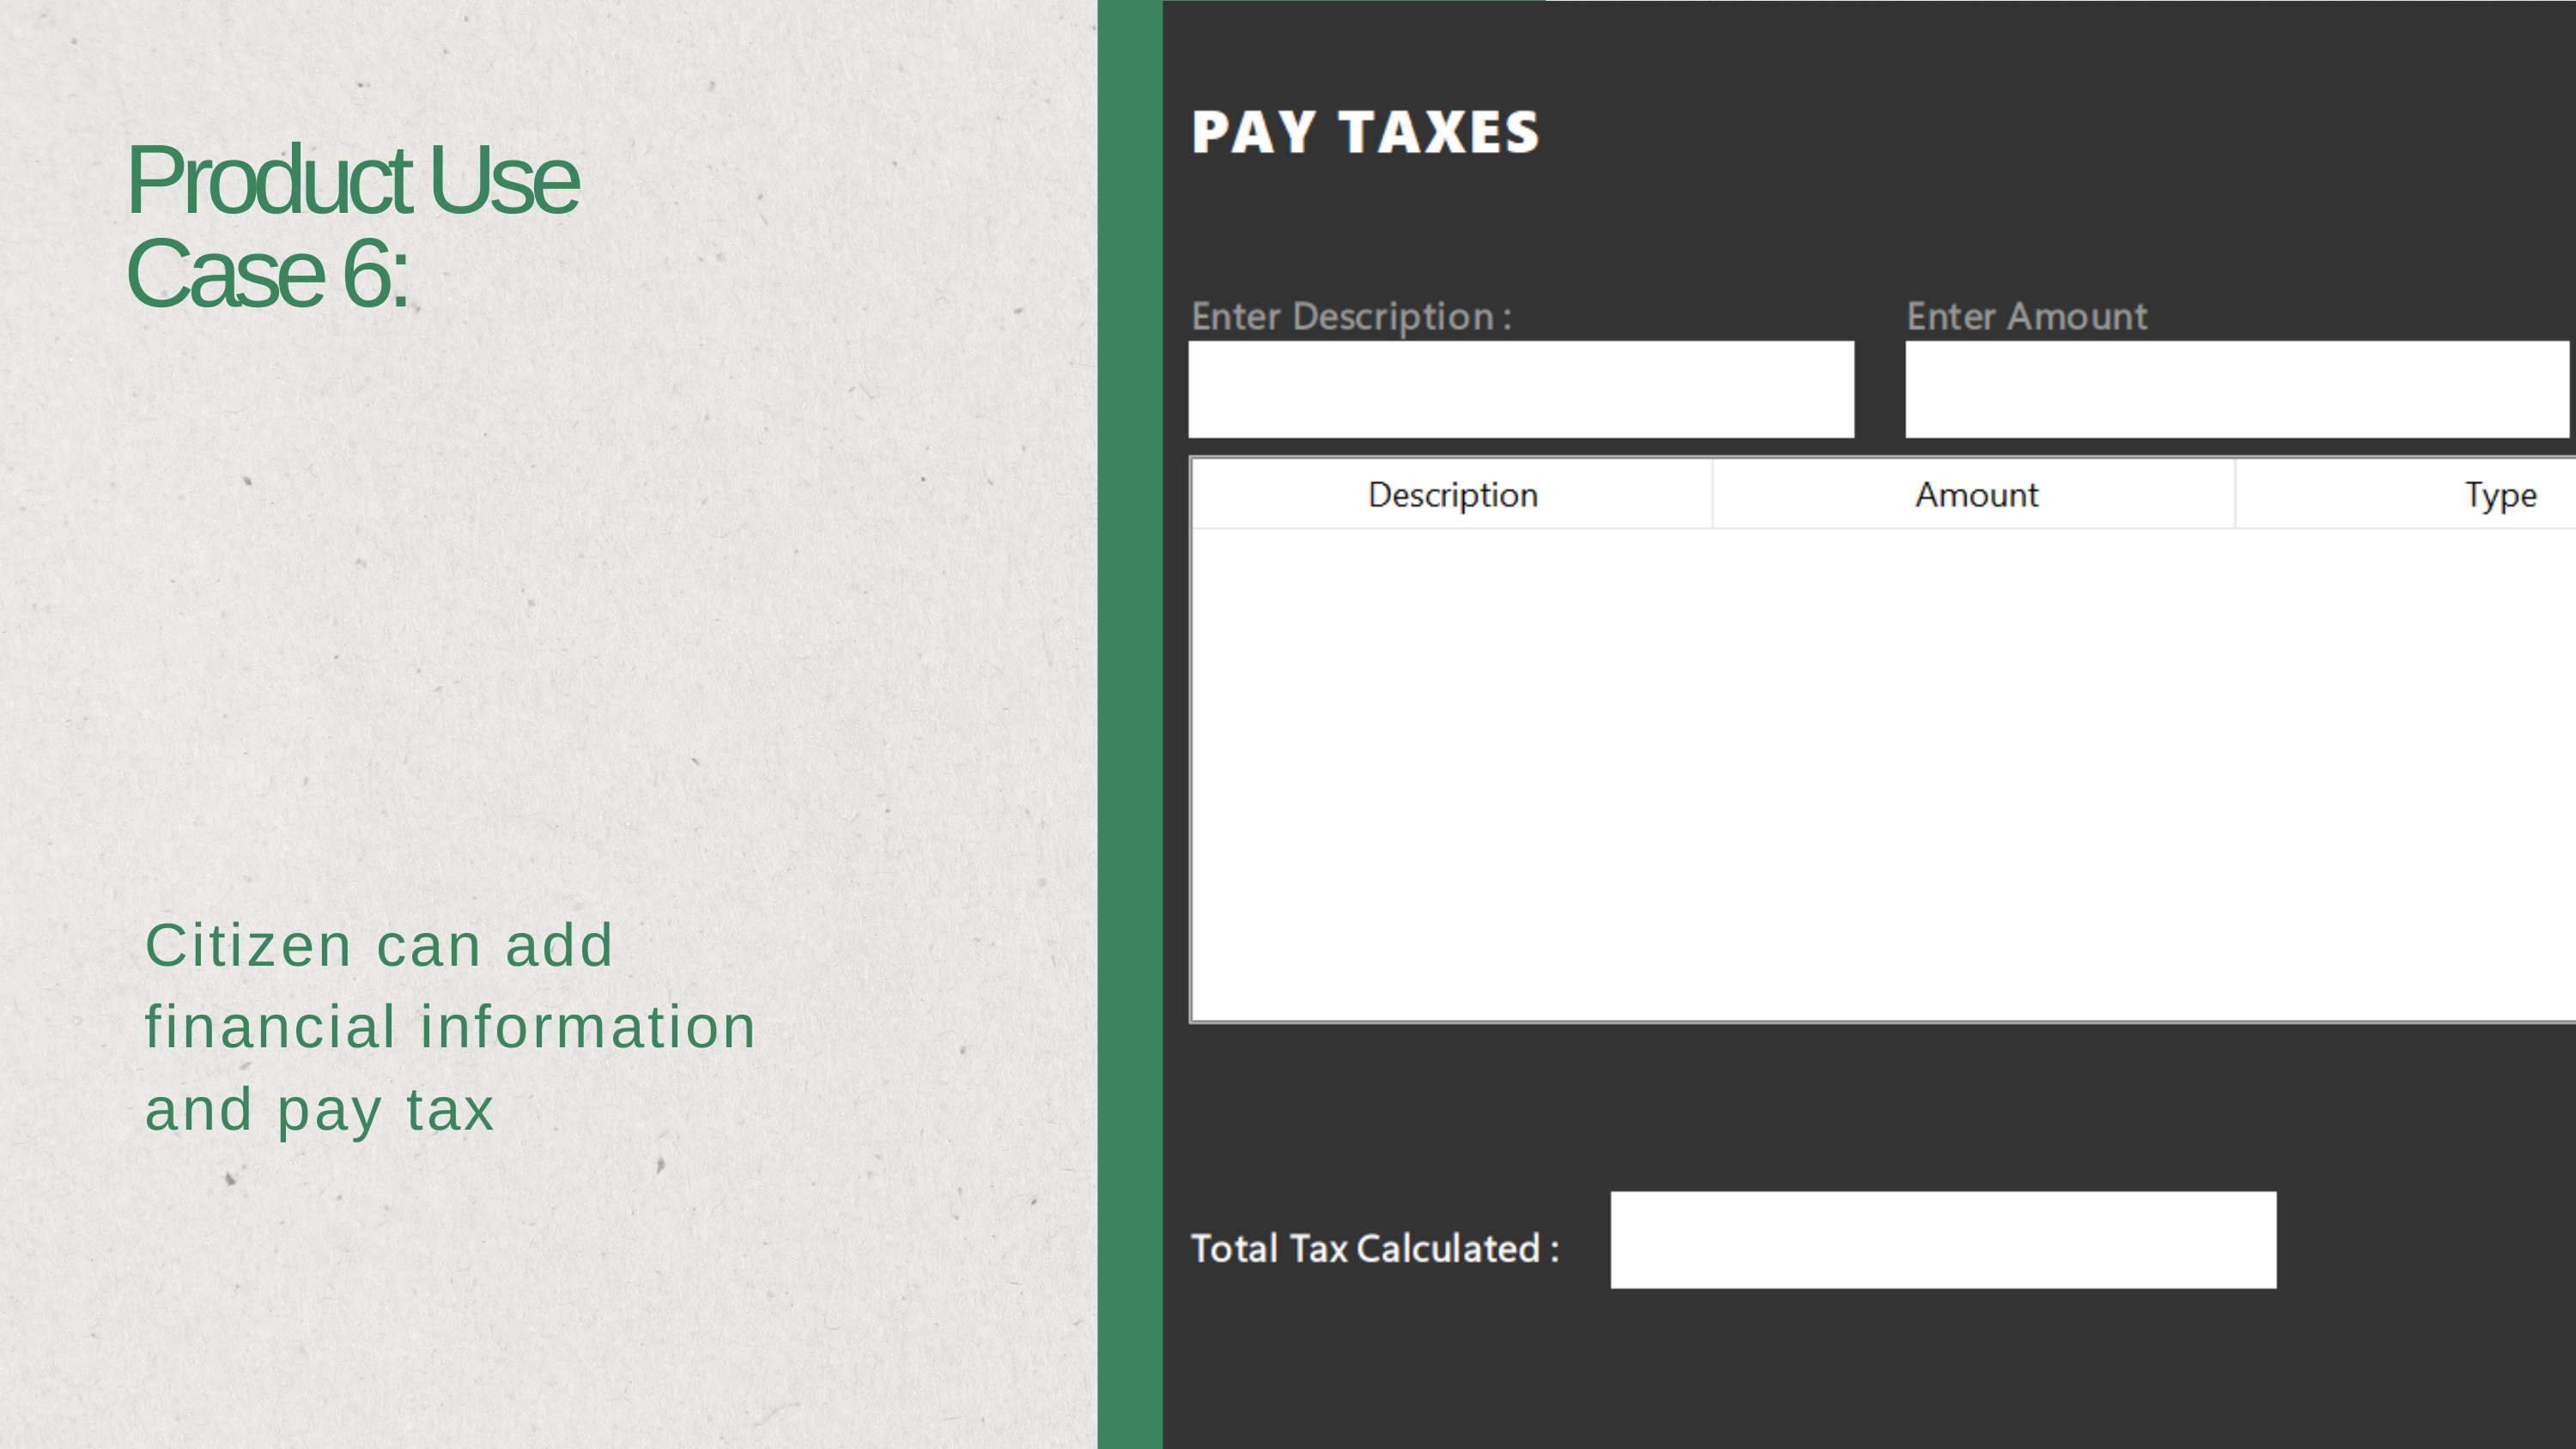

Product Use Case 6:
Citizen can add financial information and pay tax